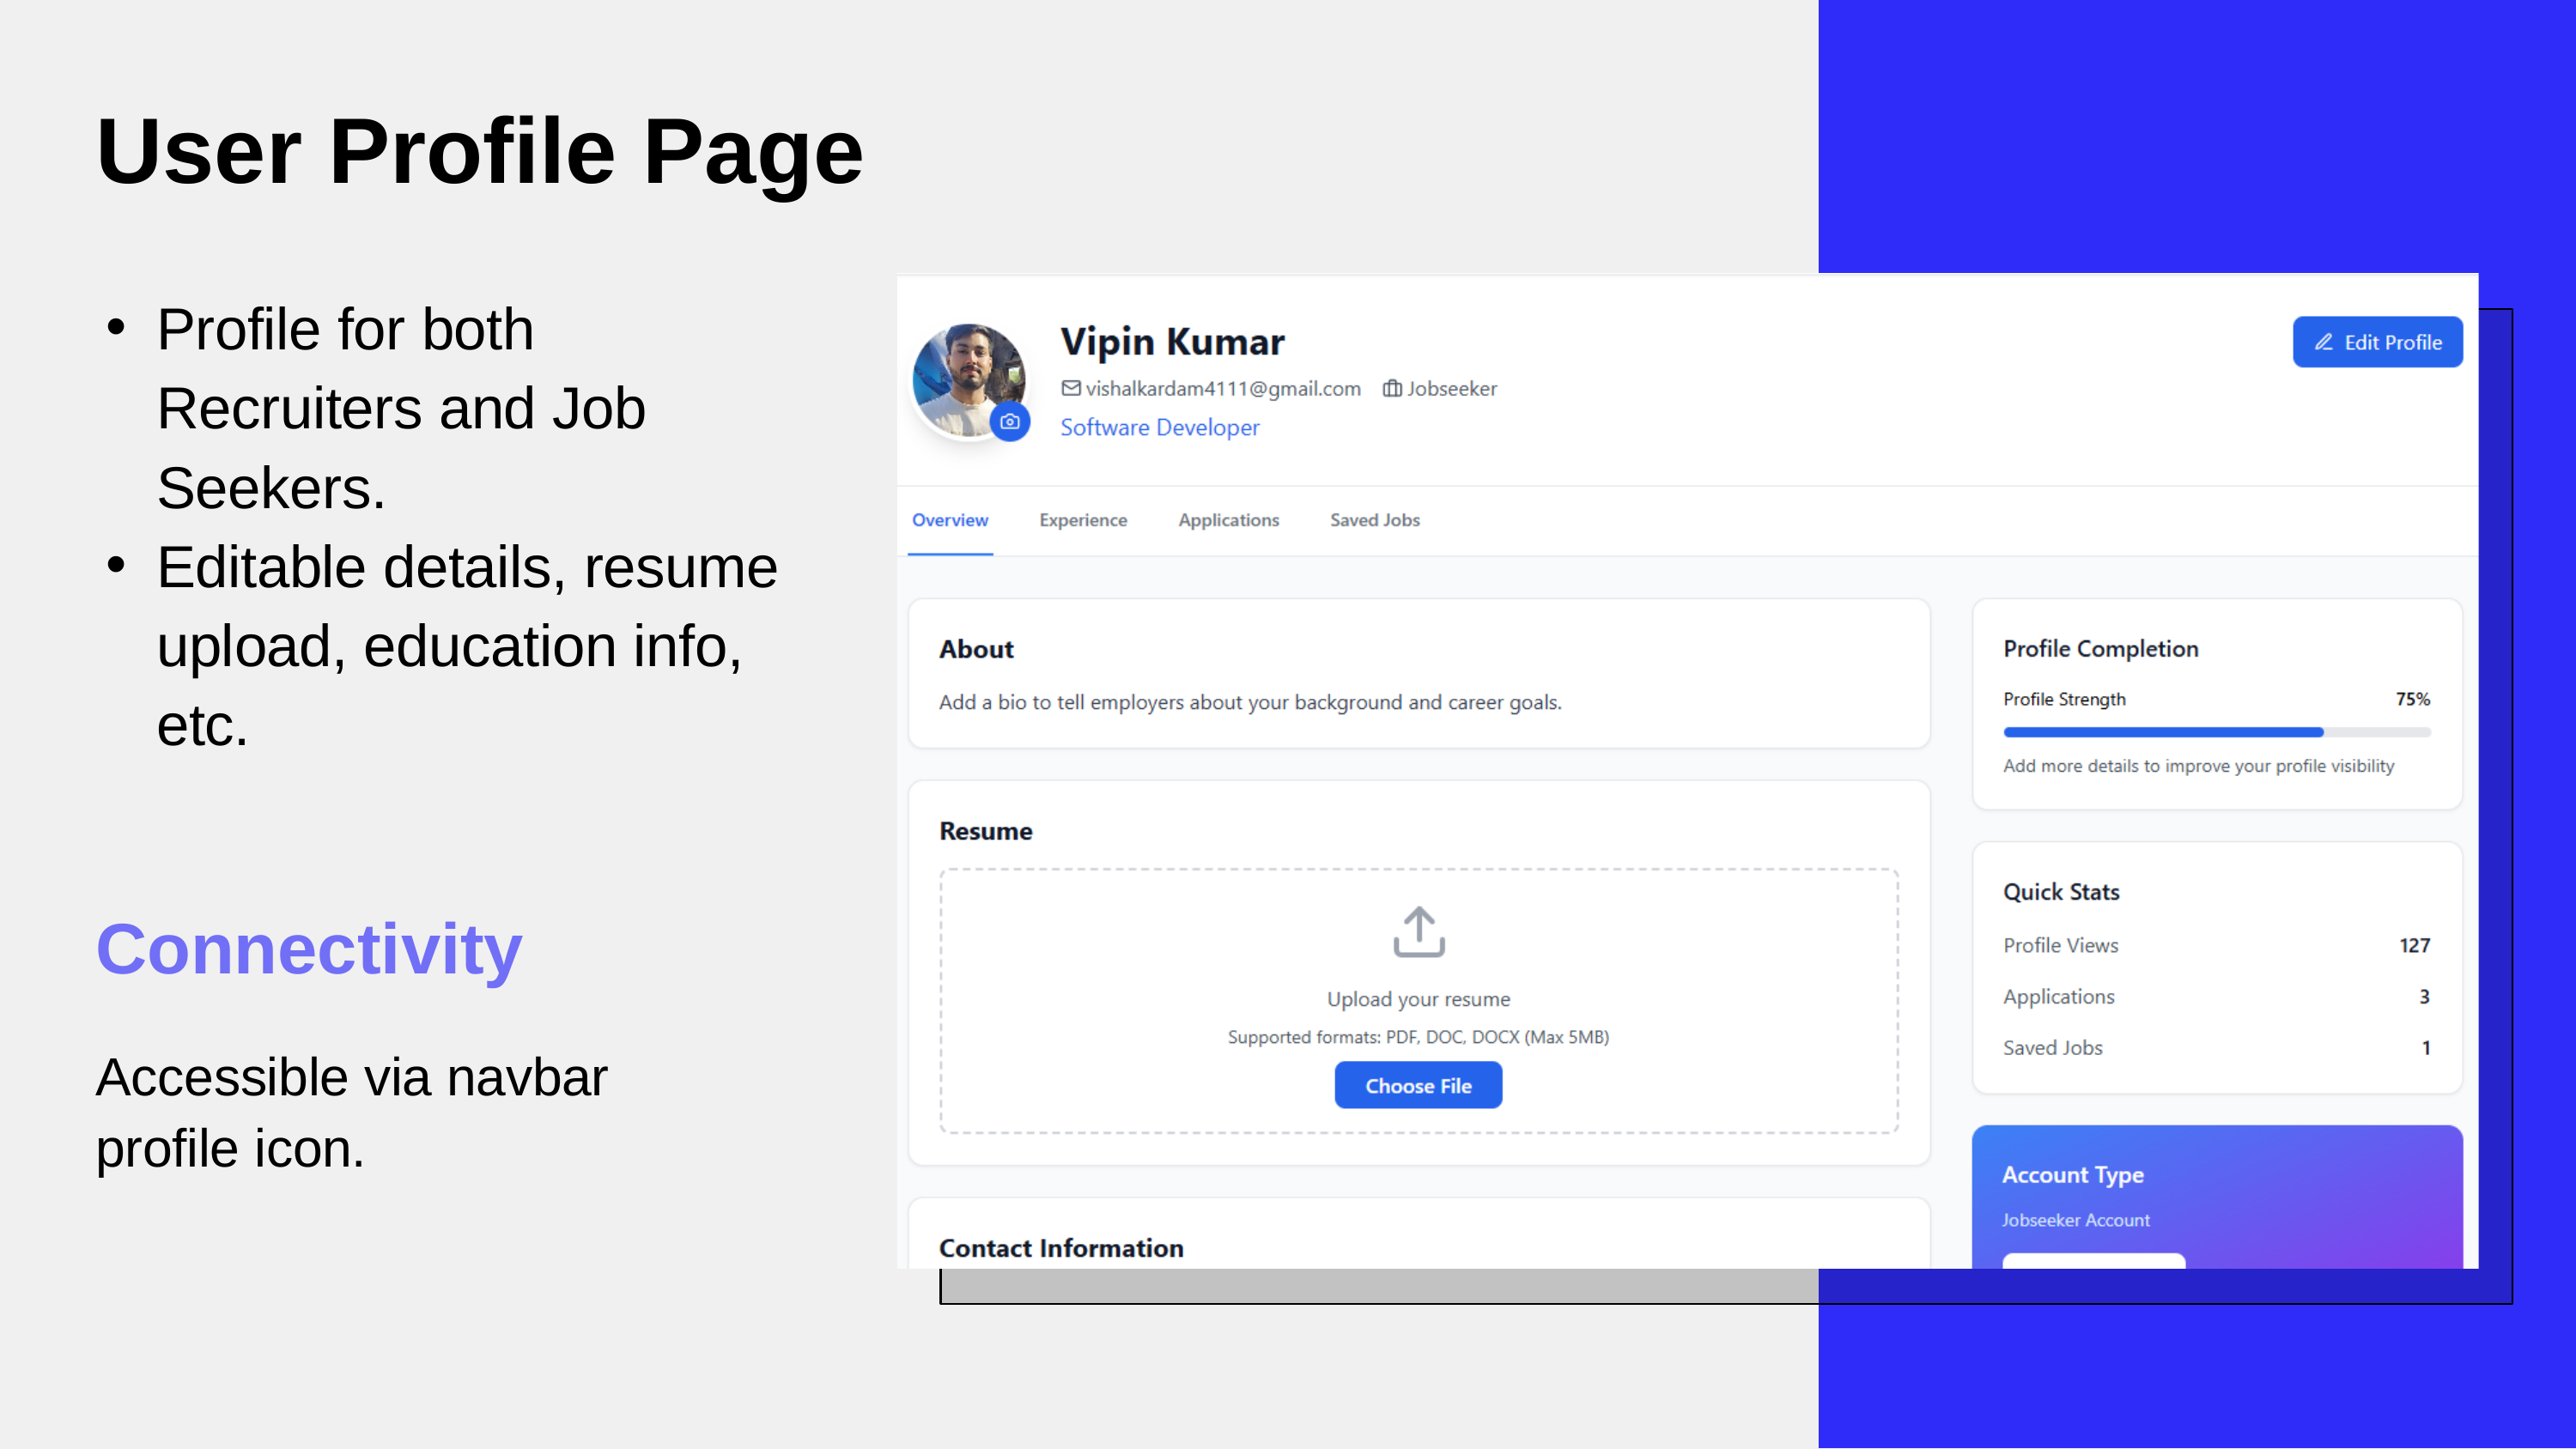

User Profile Page

Profile for both Recruiters and Job Seekers.
Editable details, resume upload, education info, etc.

Connectivity
Accessible via navbar profile icon.